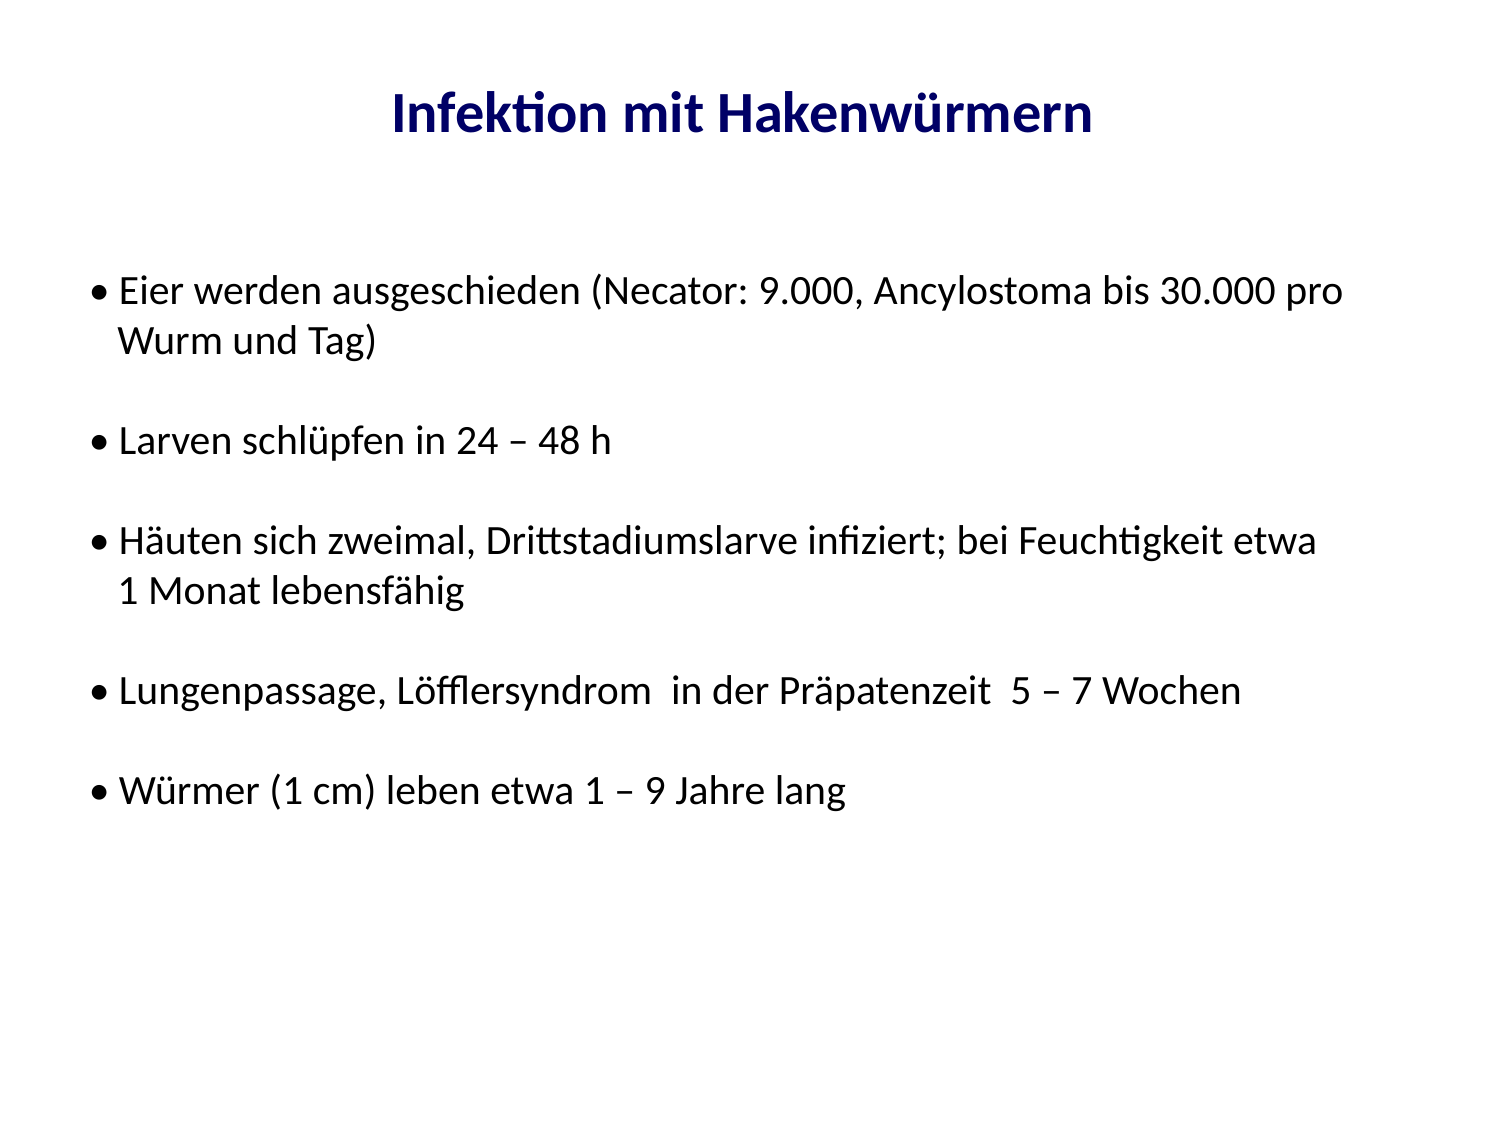

Infektion mit Hakenwürmern
• Eier werden ausgeschieden (Necator: 9.000, Ancylostoma bis 30.000 pro
   Wurm und Tag)

• Larven schlüpfen in 24 – 48 h

• Häuten sich zweimal, Drittstadiumslarve infiziert; bei Feuchtigkeit etwa
   1 Monat lebensfähig

• Lungenpassage, Löfflersyndrom  in der Präpatenzeit  5 – 7 Wochen

• Würmer (1 cm) leben etwa 1 – 9 Jahre lang